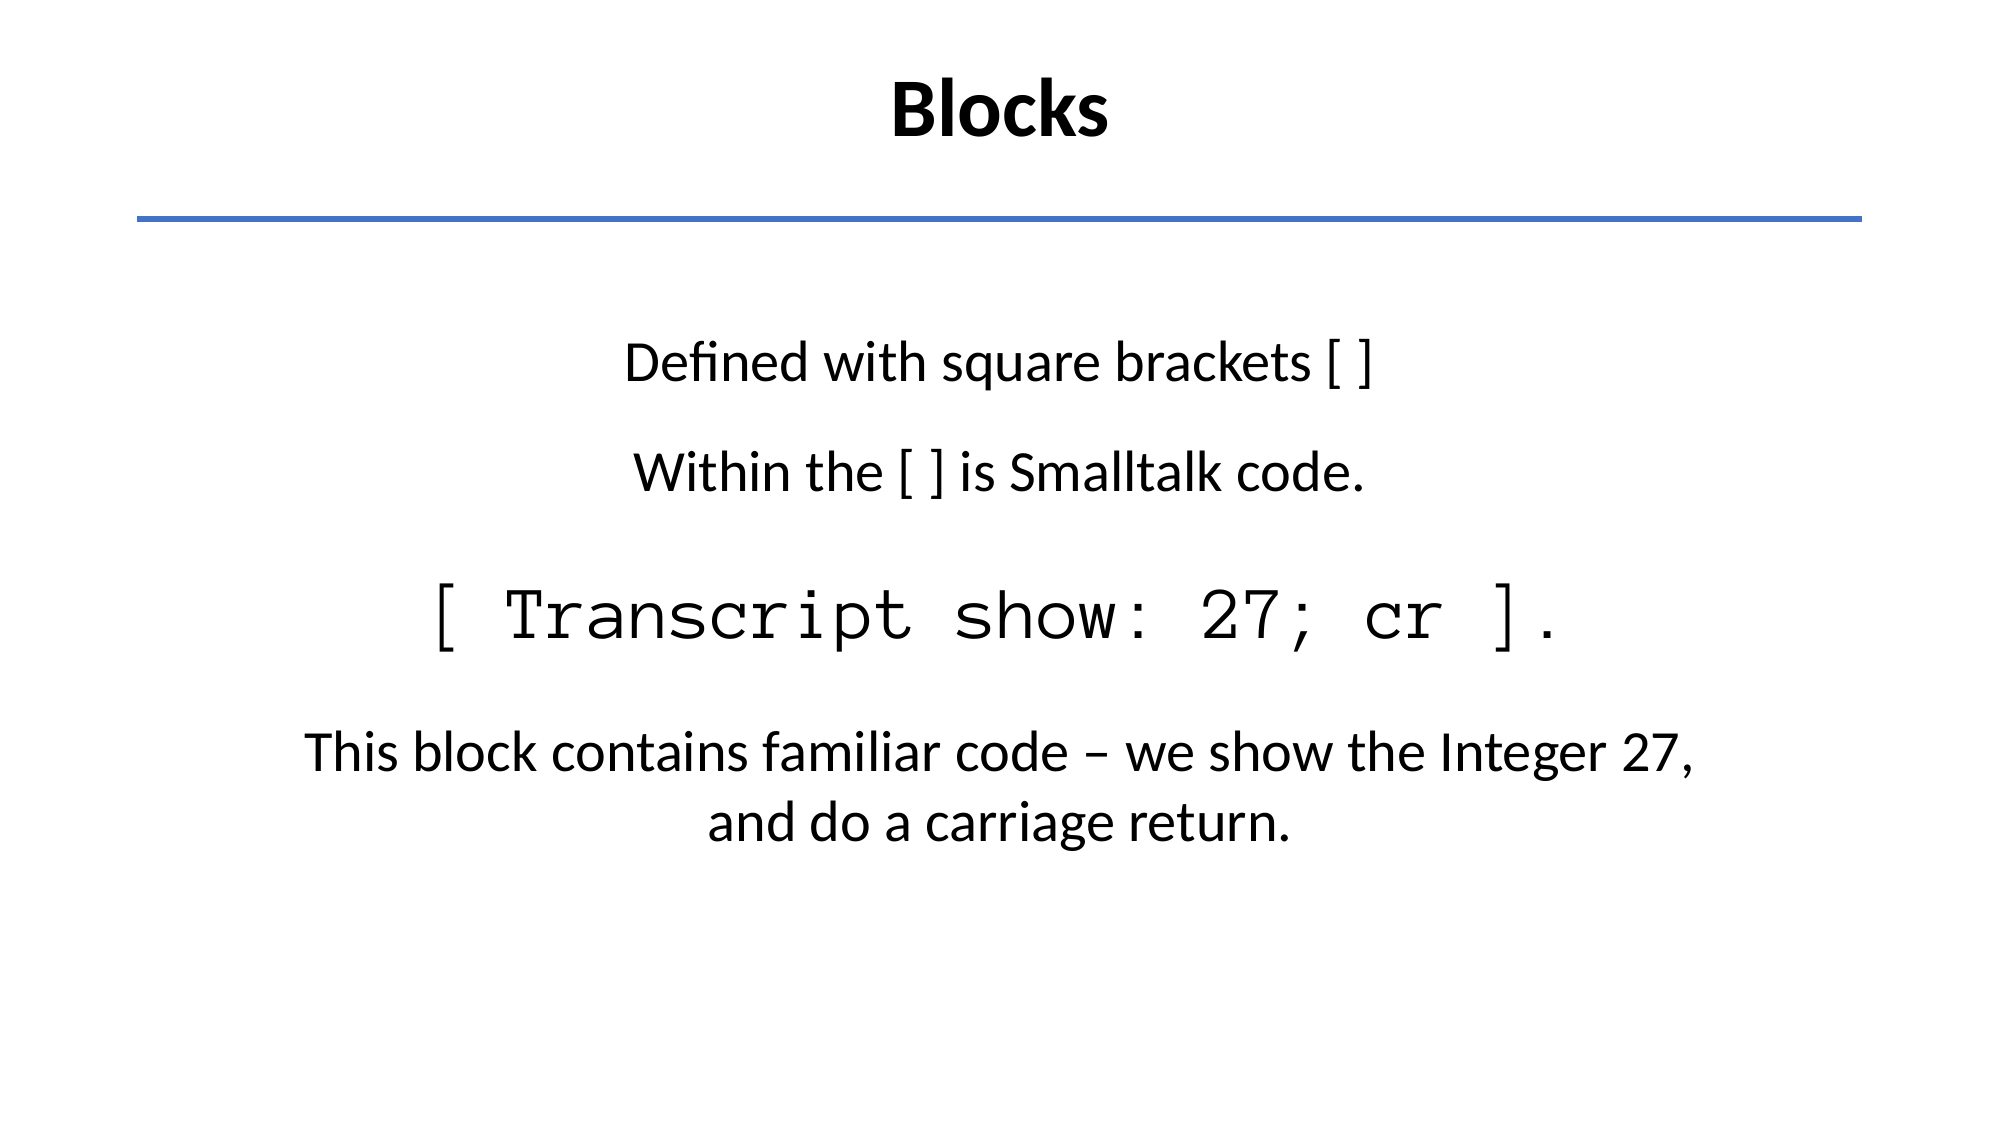

Blocks
Defined with square brackets [ ]

Within the [ ] is Smalltalk code.
[ Transcript show: 27; cr ].
This block contains familiar code – we show the Integer 27, and do a carriage return.